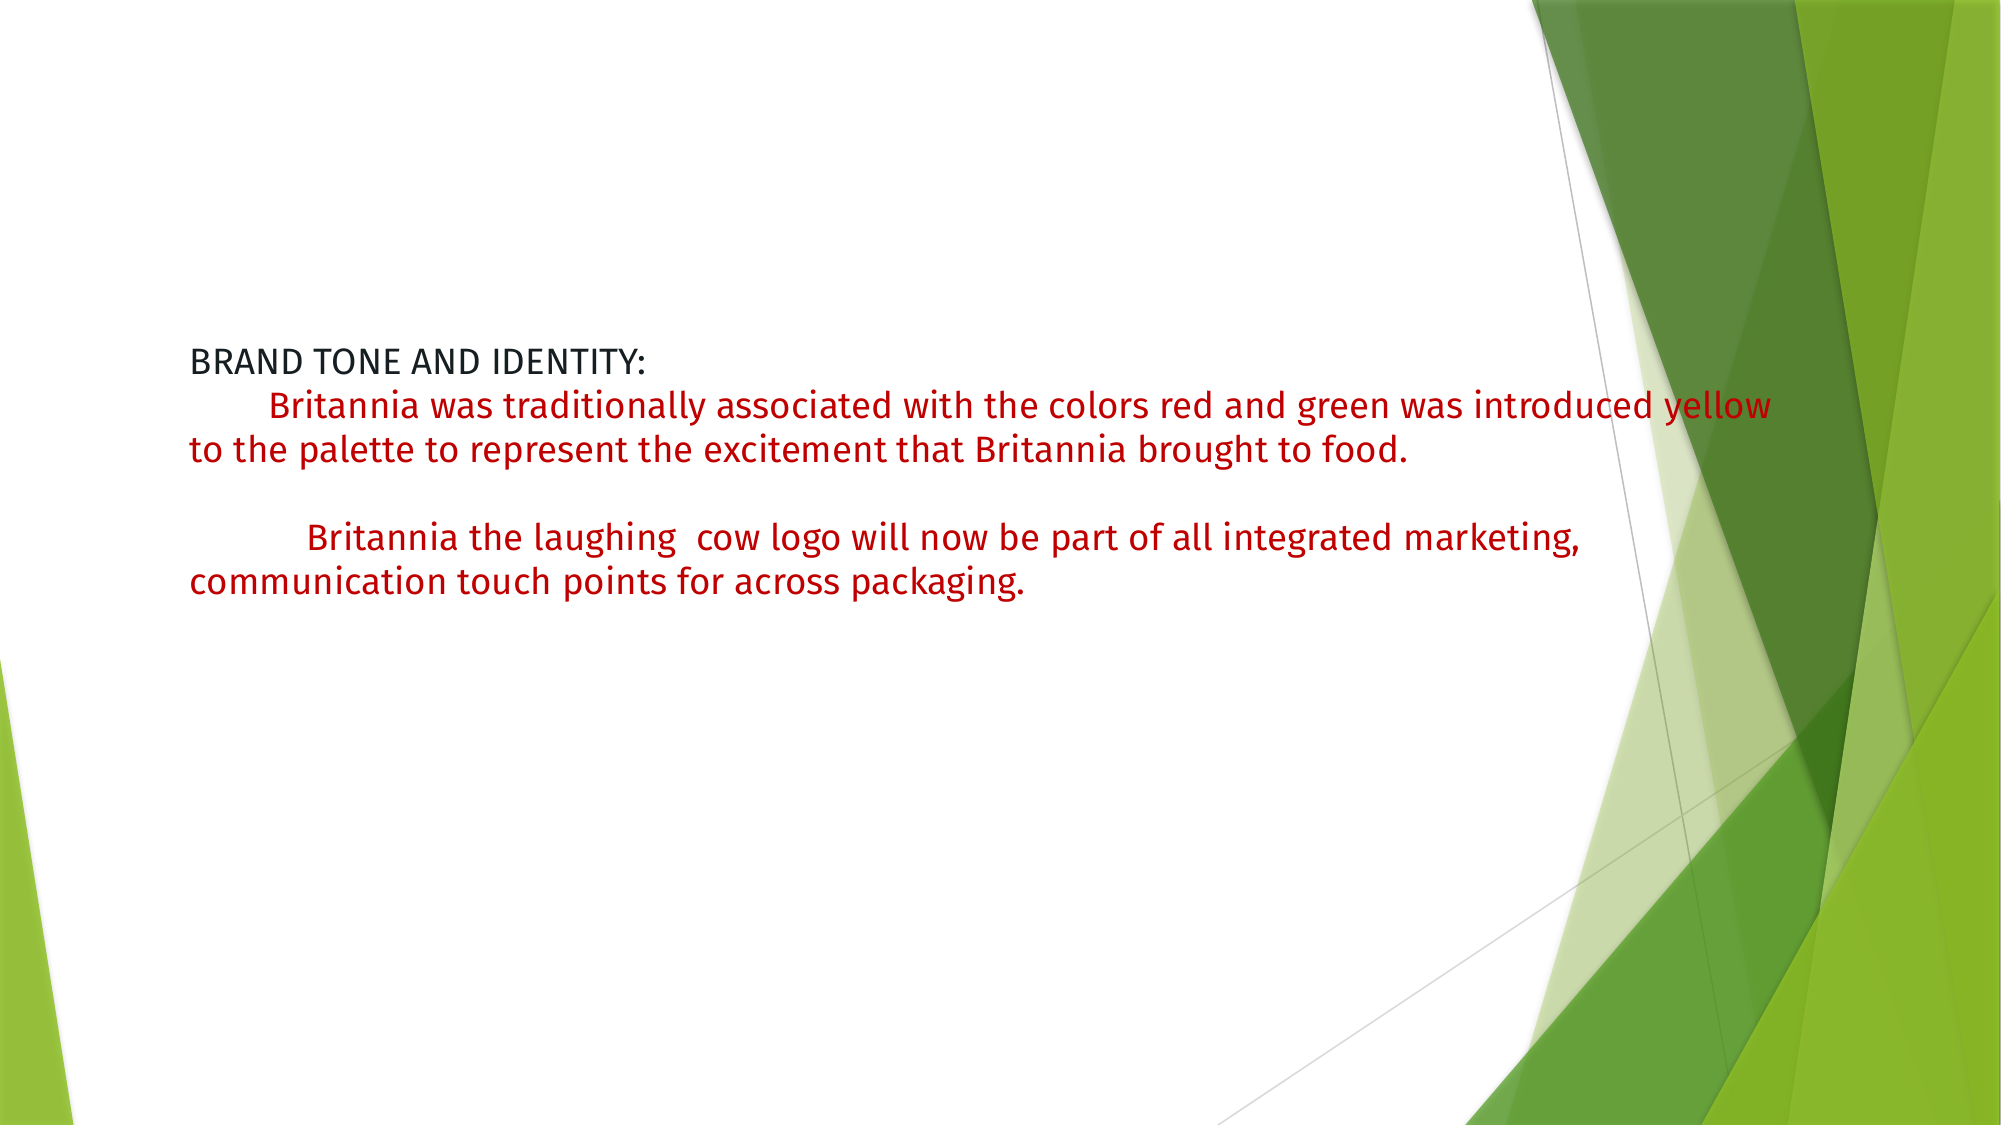

# BRAND TONE AND IDENTITY: Britannia was traditionally associated with the colors red and green was introduced yellow to the palette to represent the excitement that Britannia brought to food. Britannia the laughing  cow logo will now be part of all integrated marketing, communication touch points for across packaging.